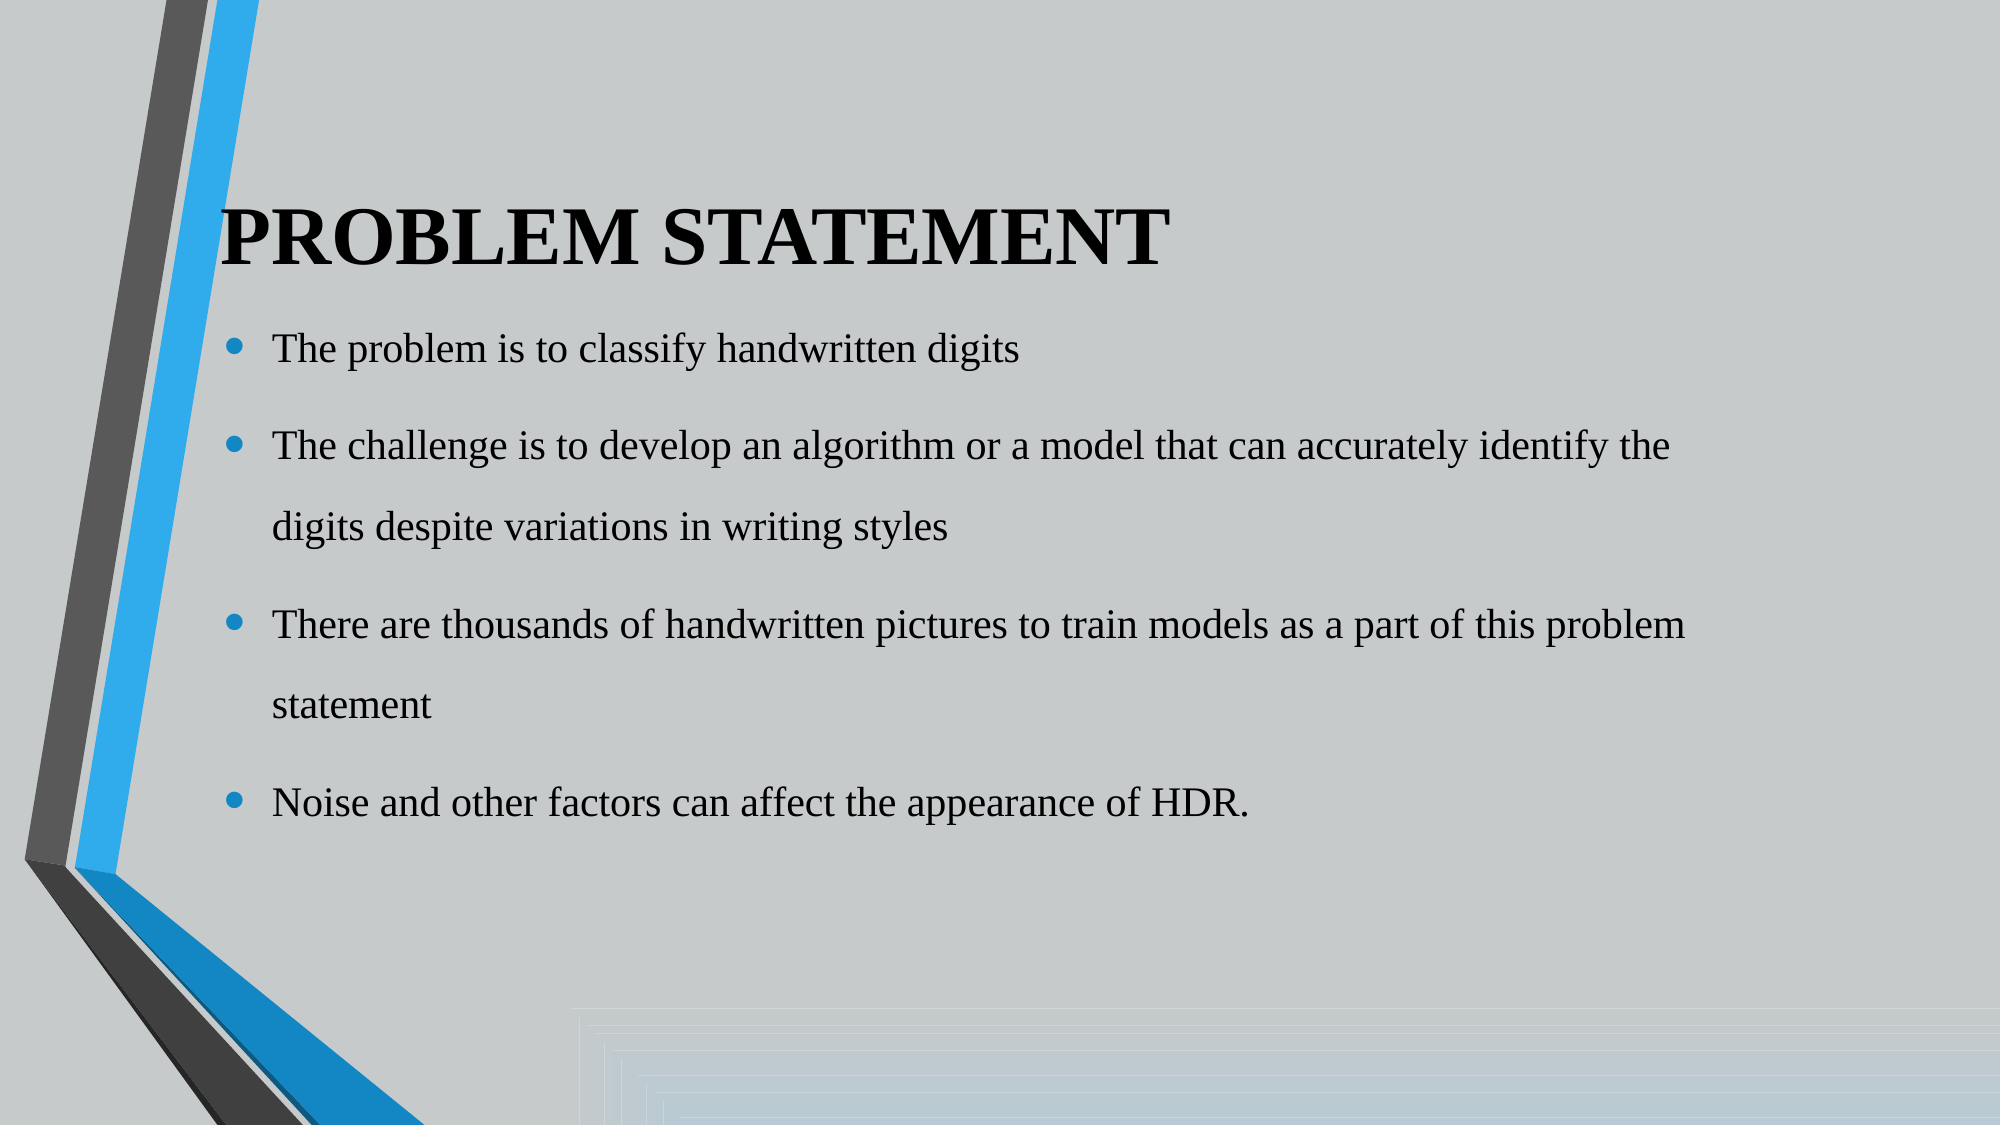

# PROBLEM STATEMENT

The problem is to classify handwritten digits
The challenge is to develop an algorithm or a model that can accurately identify the digits despite variations in writing styles
There are thousands of handwritten pictures to train models as a part of this problem statement
Noise and other factors can affect the appearance of HDR.